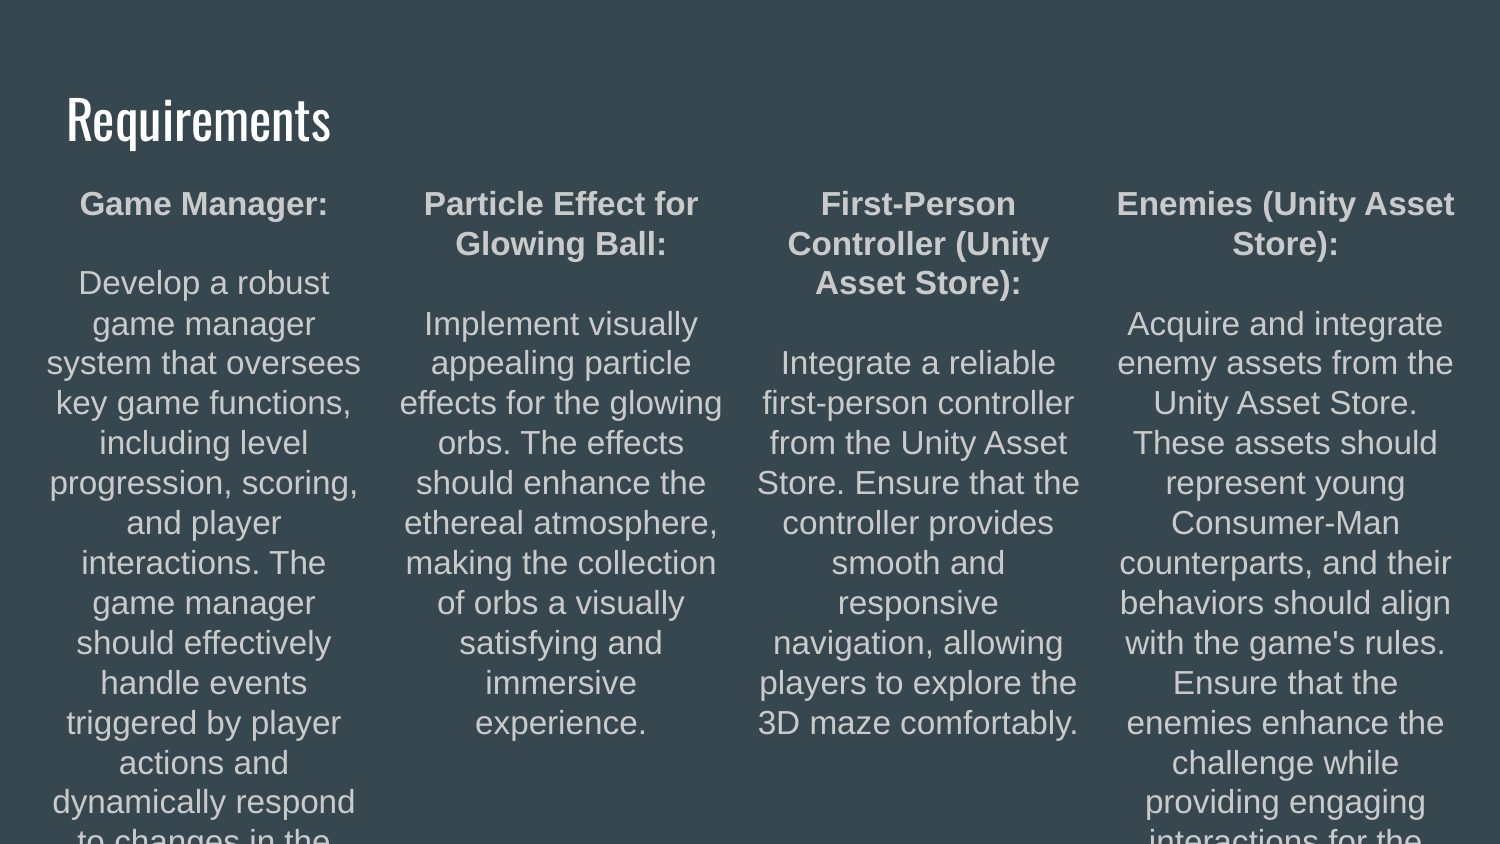

# Requirements

Game Manager:

Develop a robust game manager system that oversees key game functions, including level progression, scoring, and player interactions. The game manager should effectively handle events triggered by player actions and dynamically respond to changes in the game state.
Particle Effect for Glowing Ball:

Implement visually appealing particle effects for the glowing orbs. The effects should enhance the ethereal atmosphere, making the collection of orbs a visually satisfying and immersive experience.
First-Person Controller (Unity Asset Store):

Integrate a reliable first-person controller from the Unity Asset Store. Ensure that the controller provides smooth and responsive navigation, allowing players to explore the 3D maze comfortably.
Enemies (Unity Asset Store):

Acquire and integrate enemy assets from the Unity Asset Store. These assets should represent young Consumer-Man counterparts, and their behaviors should align with the game's rules. Ensure that the enemies enhance the challenge while providing engaging interactions for the player.